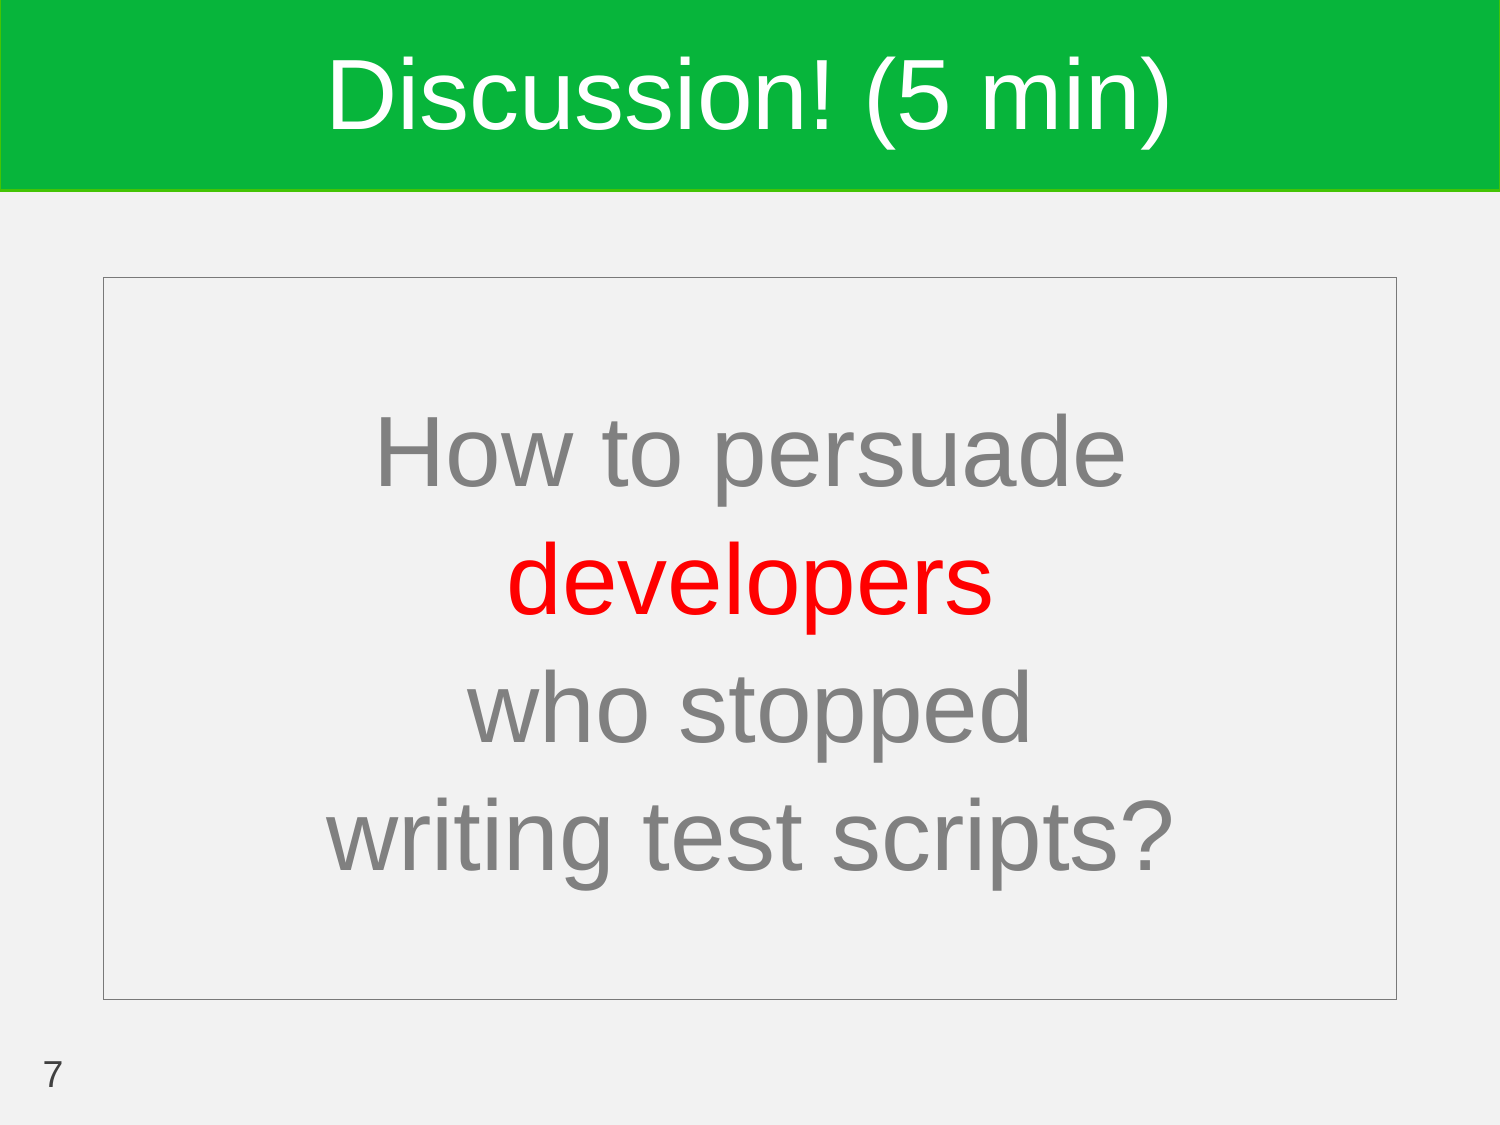

# Discussion! (5 min)
How to persuade
developers
who stopped
writing test scripts?
7